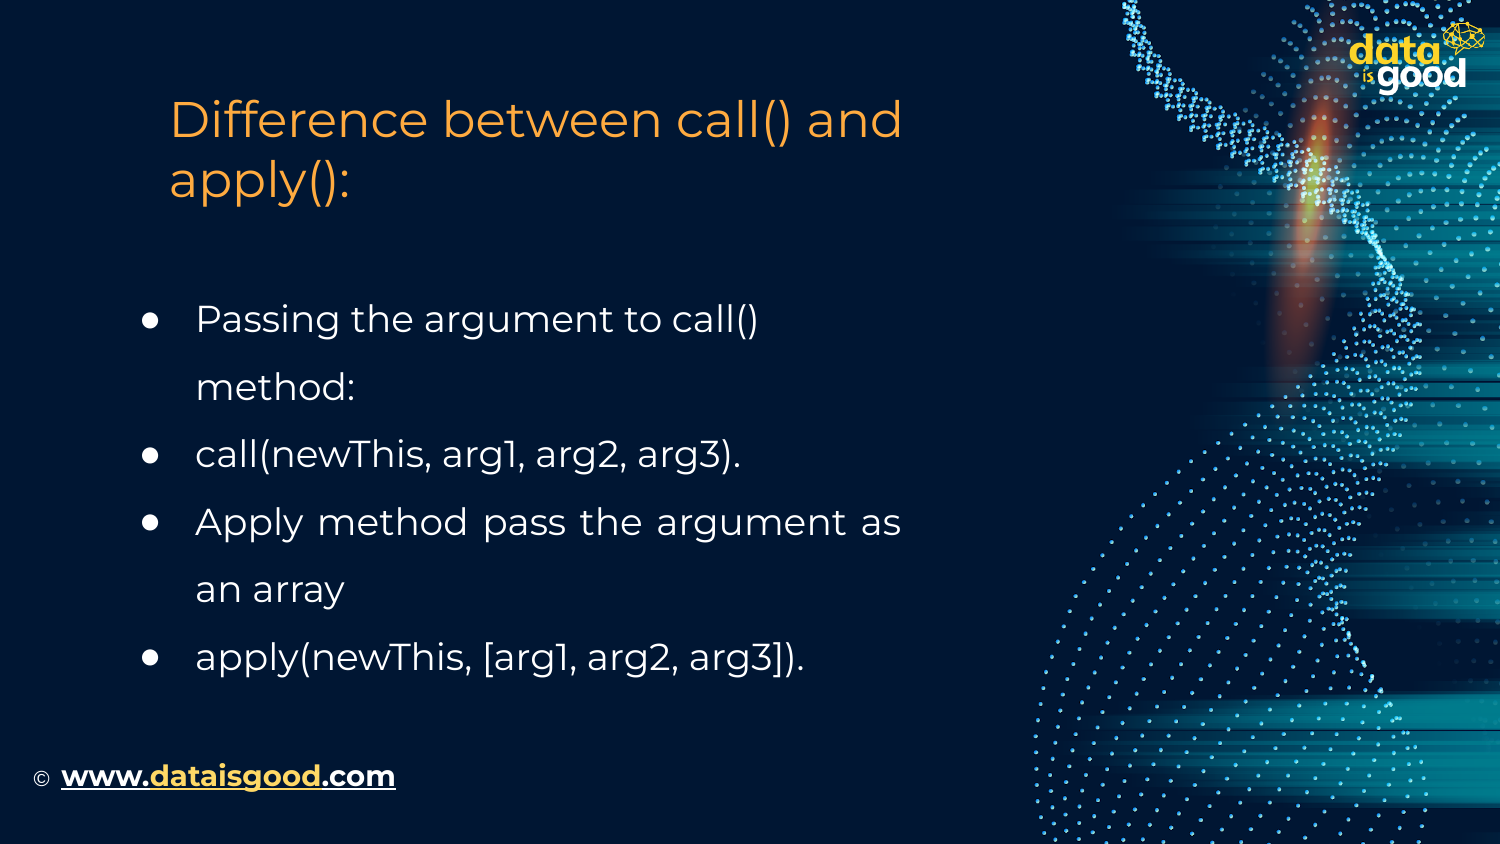

# Difference between call() and apply():
Passing the argument to call() method:
call(newThis, arg1, arg2, arg3).
Apply method pass the argument as an array
apply(newThis, [arg1, arg2, arg3]).